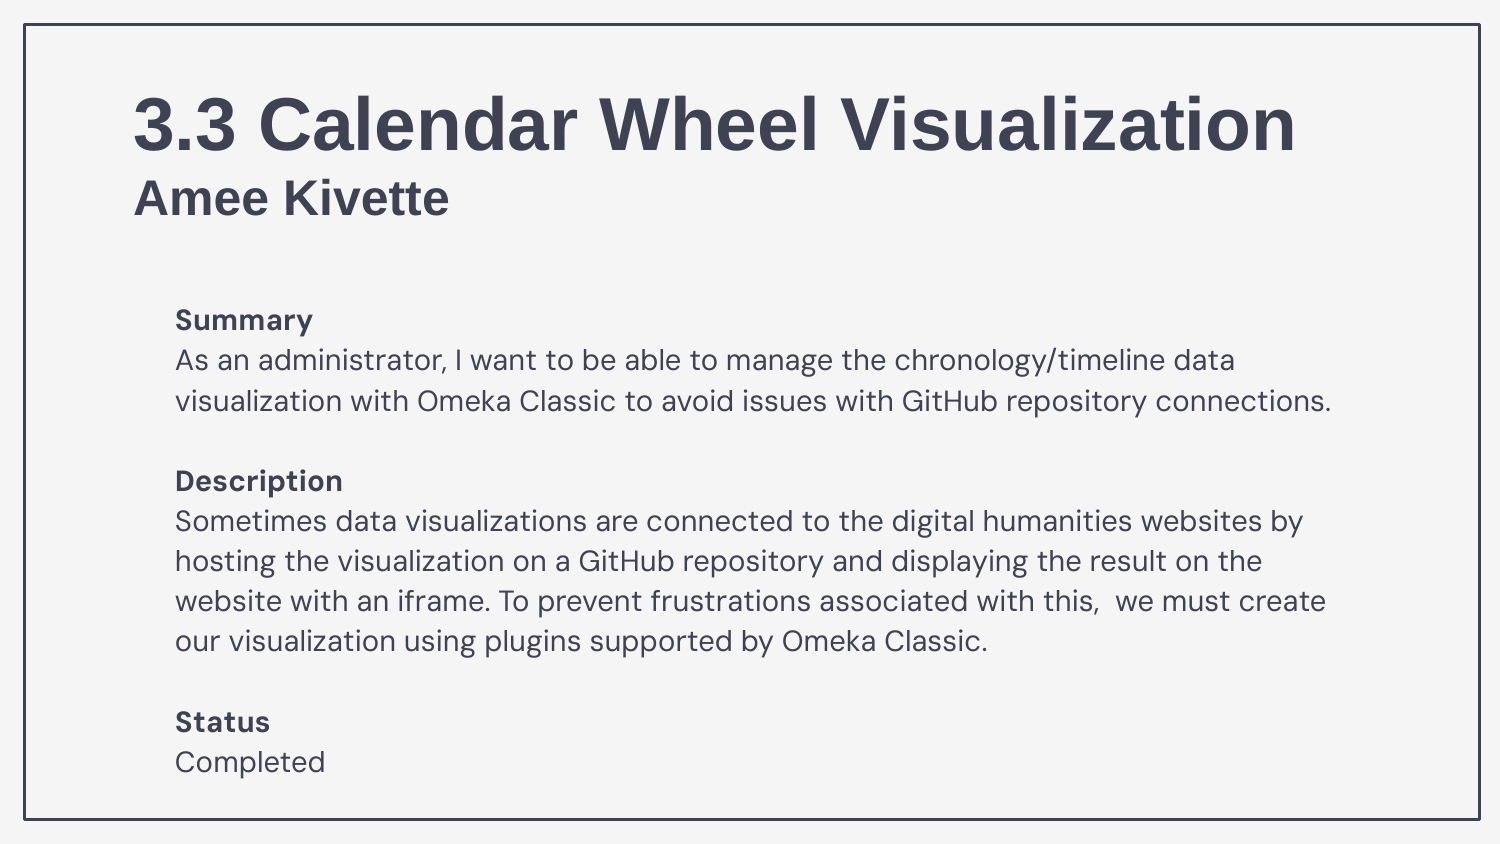

# 3.3 Calendar Wheel Visualization
Amee Kivette
Summary
As an administrator, I want to be able to manage the chronology/timeline data visualization with Omeka Classic to avoid issues with GitHub repository connections.

Description
Sometimes data visualizations are connected to the digital humanities websites by hosting the visualization on a GitHub repository and displaying the result on the website with an iframe. To prevent frustrations associated with this,  we must create our visualization using plugins supported by Omeka Classic.

Status
Completed